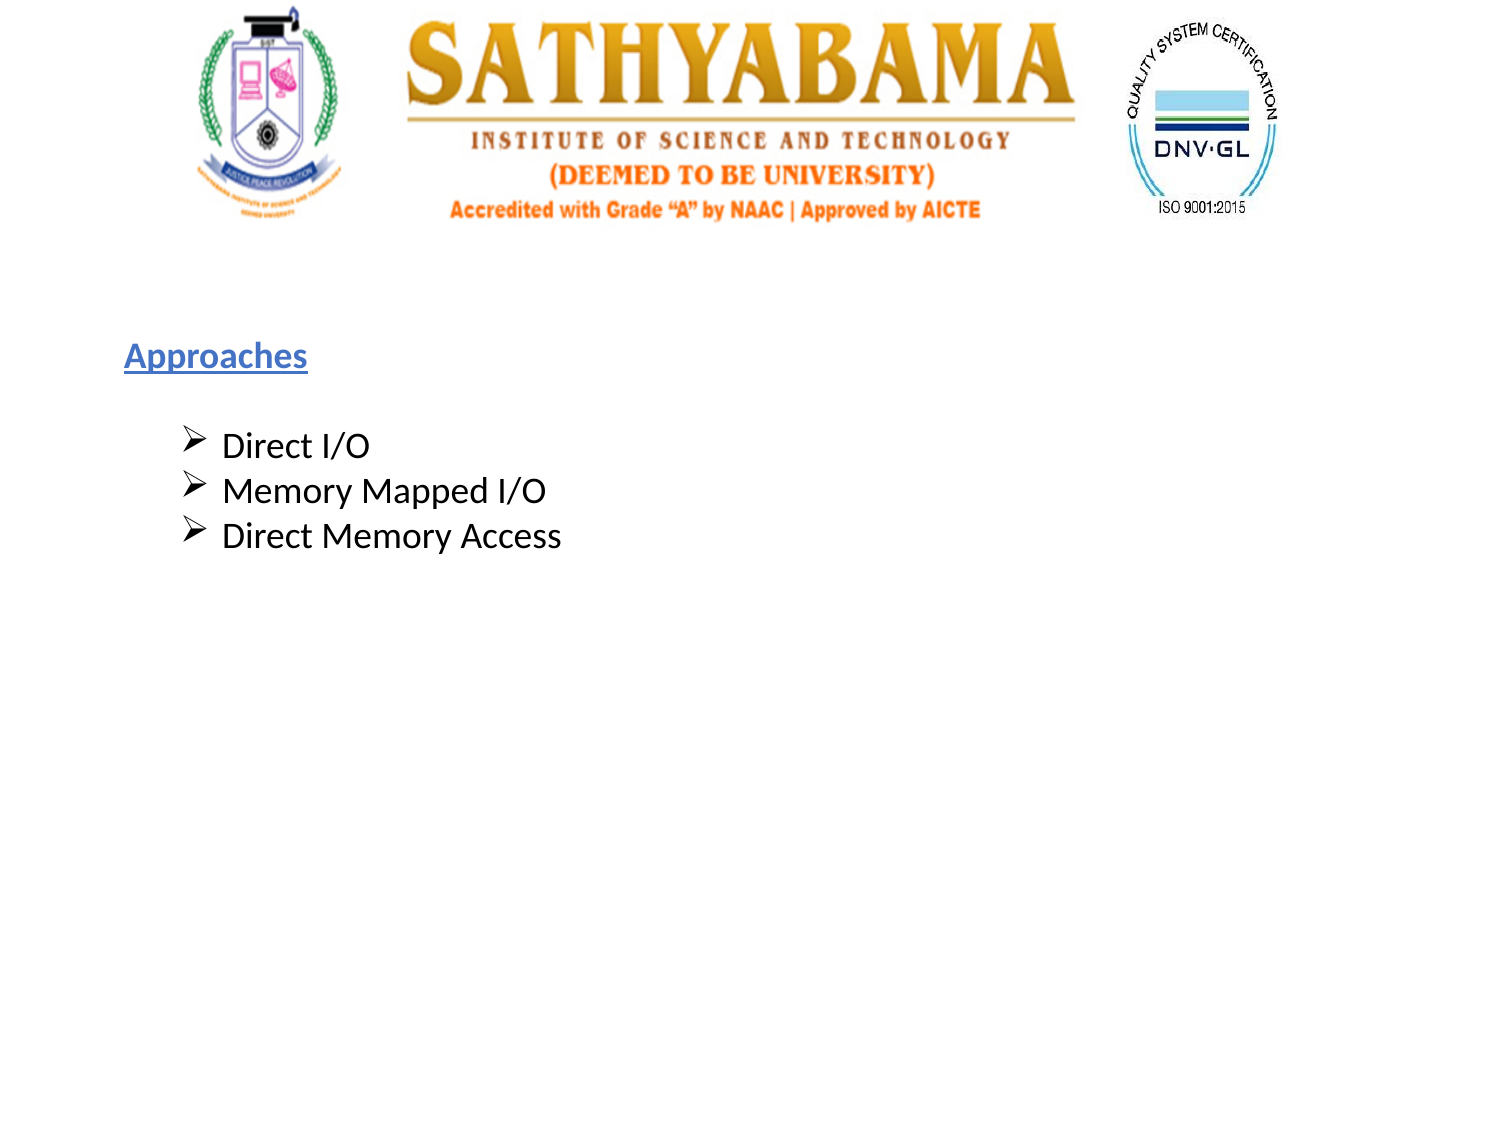

Approaches

Direct I/O
Memory Mapped I/O
Direct Memory Access